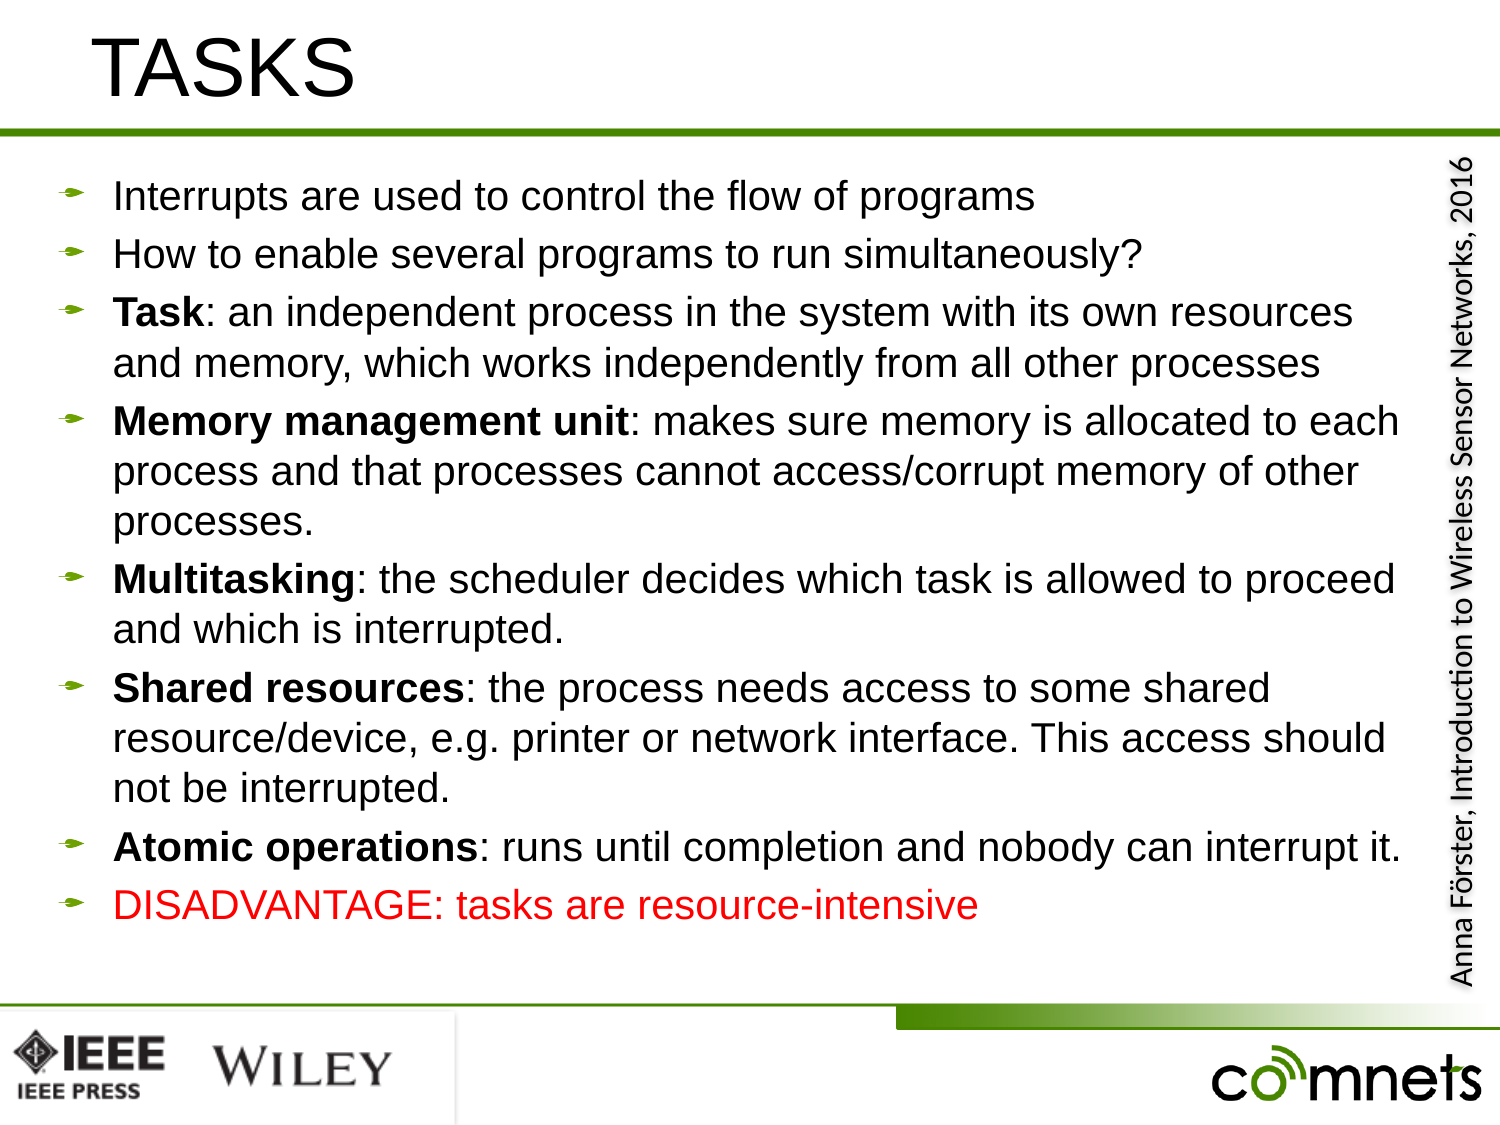

# TASKS
Interrupts are used to control the flow of programs
How to enable several programs to run simultaneously?
Task: an independent process in the system with its own resources and memory, which works independently from all other processes
Memory management unit: makes sure memory is allocated to each process and that processes cannot access/corrupt memory of other processes.
Multitasking: the scheduler decides which task is allowed to proceed and which is interrupted.
Shared resources: the process needs access to some shared resource/device, e.g. printer or network interface. This access should not be interrupted.
Atomic operations: runs until completion and nobody can interrupt it.
DISADVANTAGE: tasks are resource-intensive